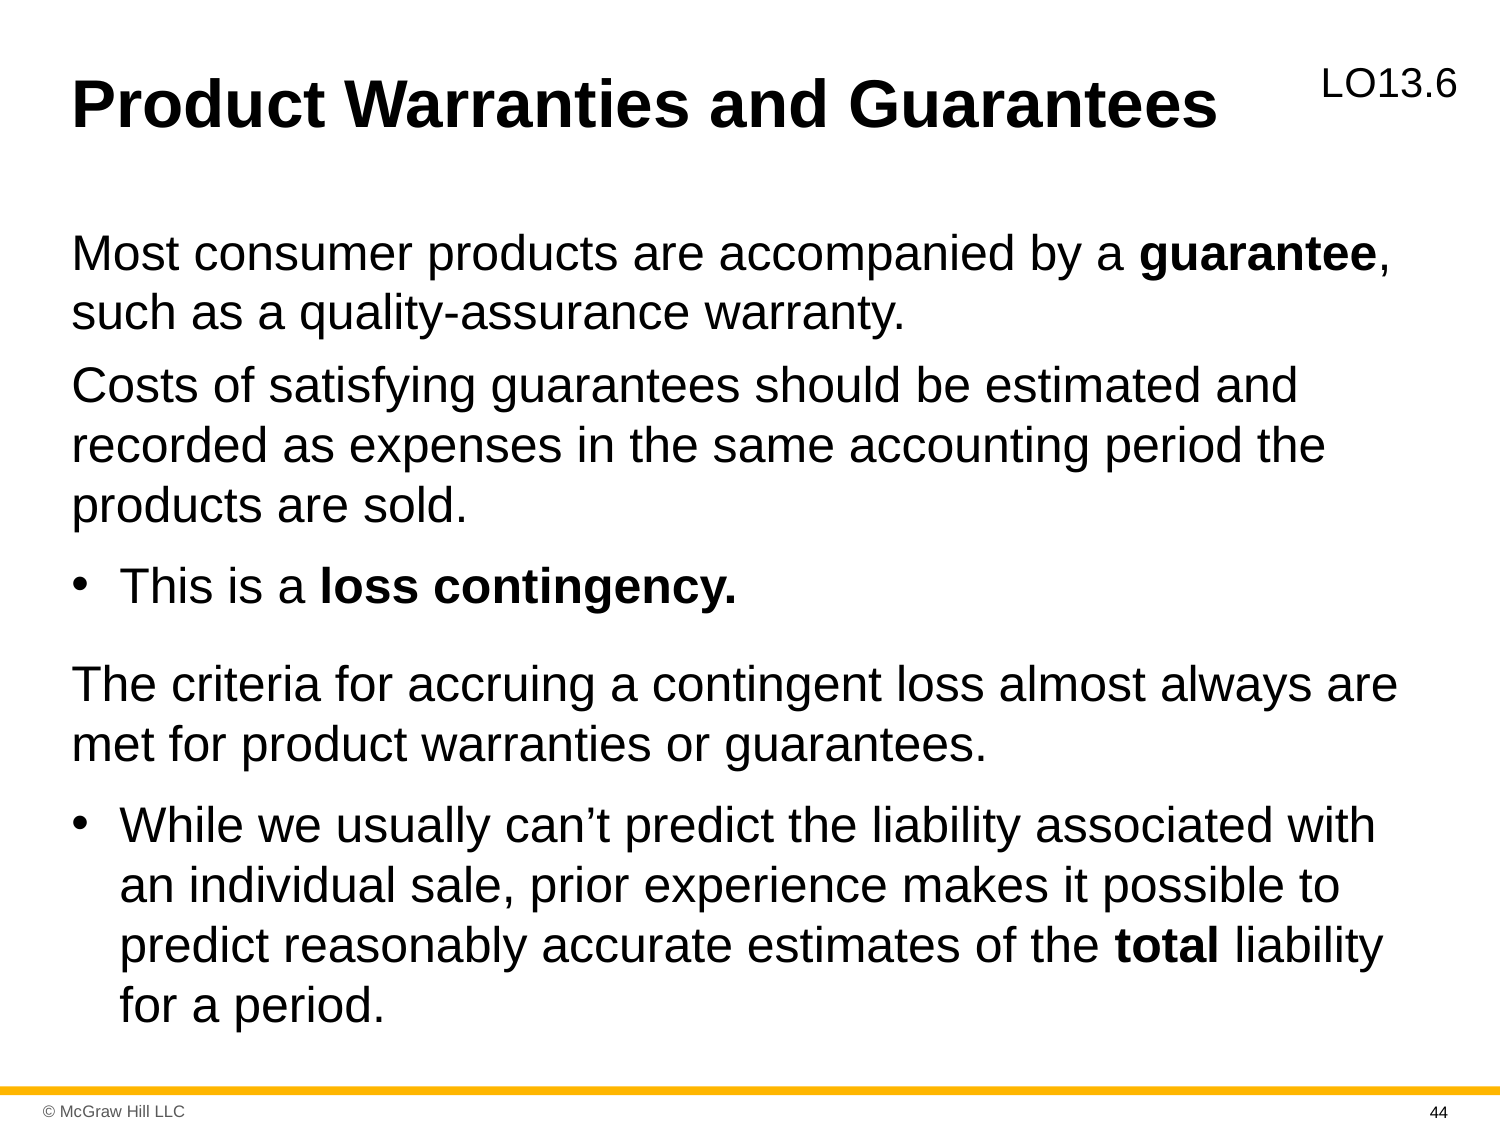

# Product Warranties and Guarantees
L O13.6
Most consumer products are accompanied by a guarantee, such as a quality-assurance warranty.
Costs of satisfying guarantees should be estimated and recorded as expenses in the same accounting period the products are sold.
This is a loss contingency.
The criteria for accruing a contingent loss almost always are met for product warranties or guarantees.
While we usually can’t predict the liability associated with an individual sale, prior experience makes it possible to predict reasonably accurate estimates of the total liability for a period.
44